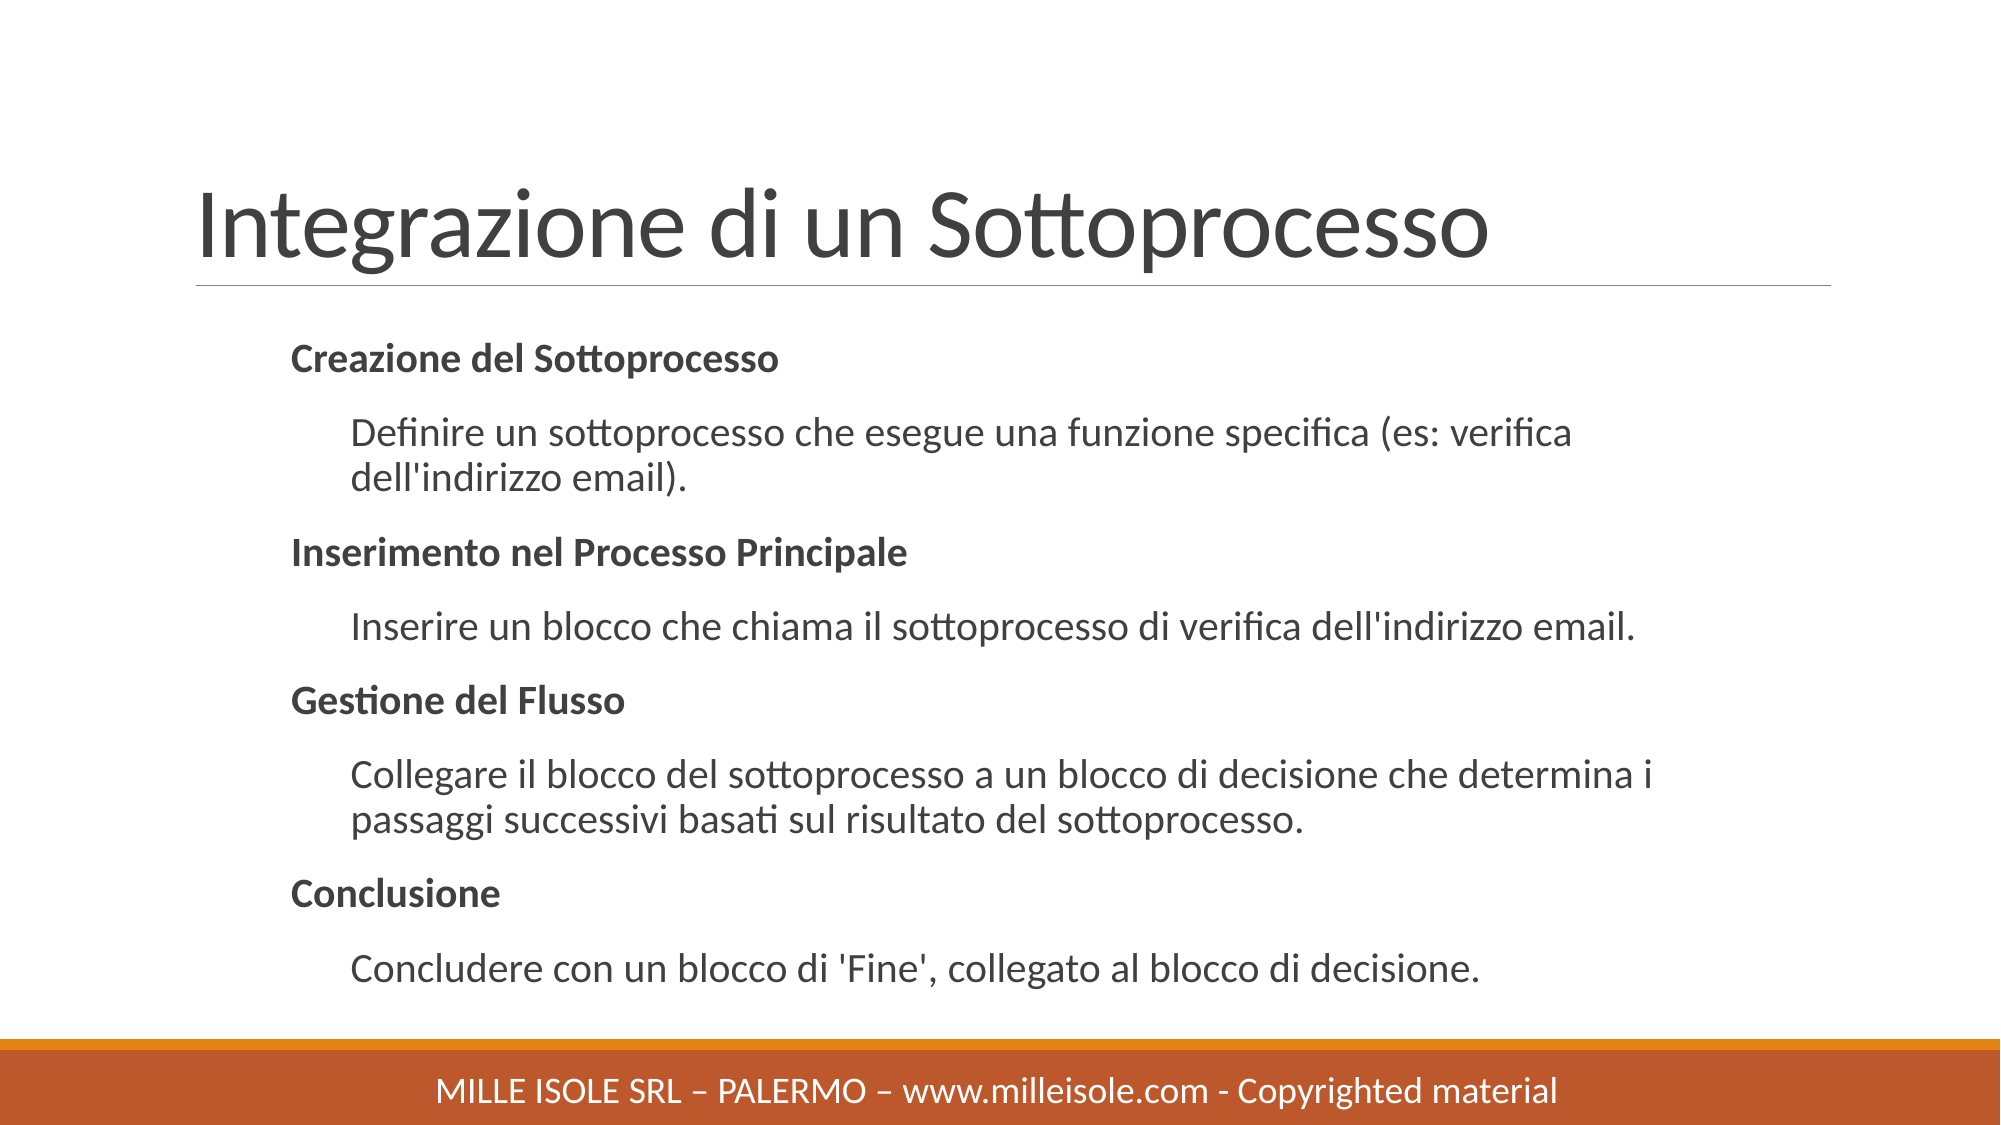

# Integrazione di un Sottoprocesso
Creazione del Sottoprocesso
Definire un sottoprocesso che esegue una funzione specifica (es: verifica dell'indirizzo email).
Inserimento nel Processo Principale
Inserire un blocco che chiama il sottoprocesso di verifica dell'indirizzo email.
Gestione del Flusso
Collegare il blocco del sottoprocesso a un blocco di decisione che determina i passaggi successivi basati sul risultato del sottoprocesso.
Conclusione
Concludere con un blocco di 'Fine', collegato al blocco di decisione.